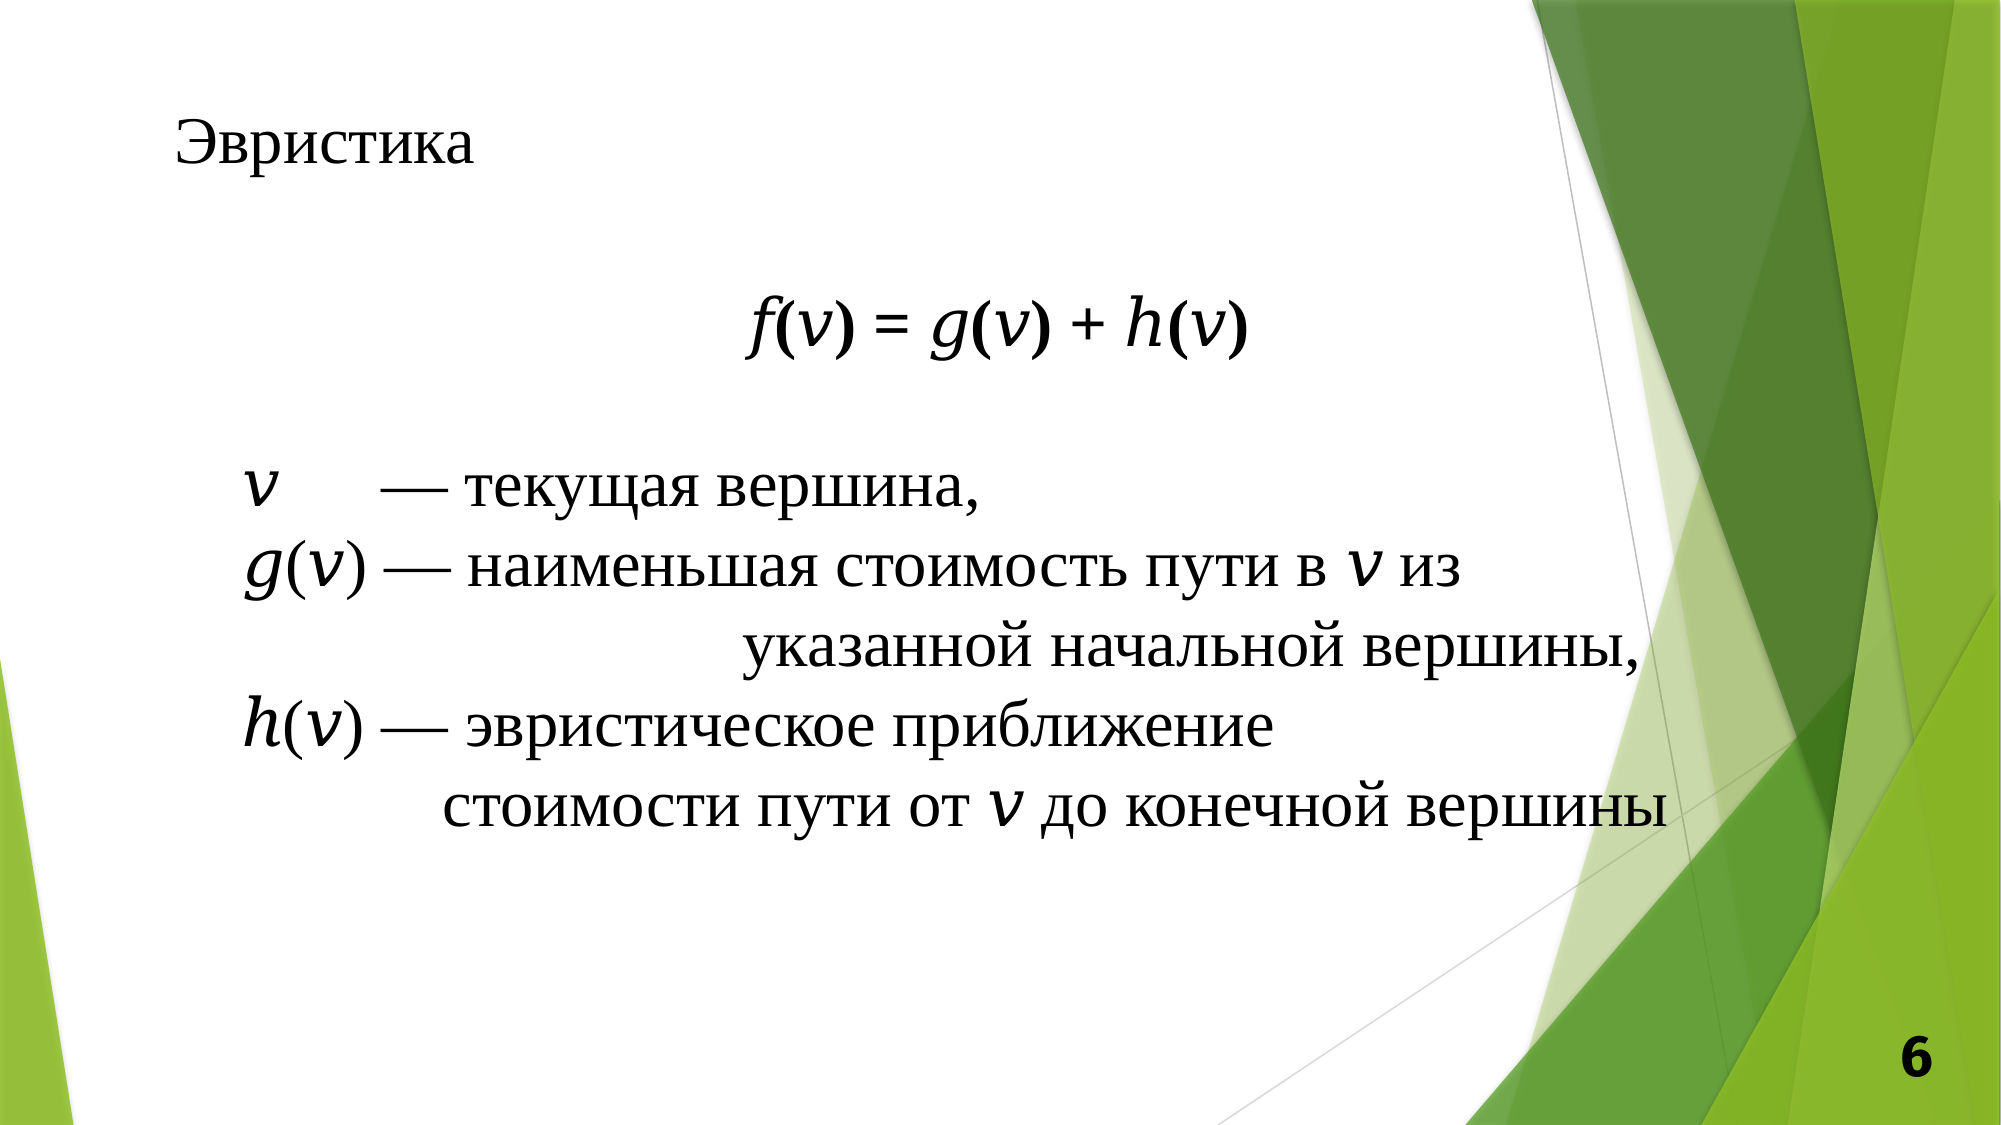

Эвристика
𝑓(𝑣) = 𝑔(𝑣) + ℎ(𝑣)

        𝑣      — текущая вершина,
        𝑔(𝑣) — наименьшая стоимость пути в 𝑣 из         		             		  указанной начальной вершины,
        ℎ(𝑣) — эвристическое приближение
		  стоимости пути от 𝑣 до конечной вершины
6